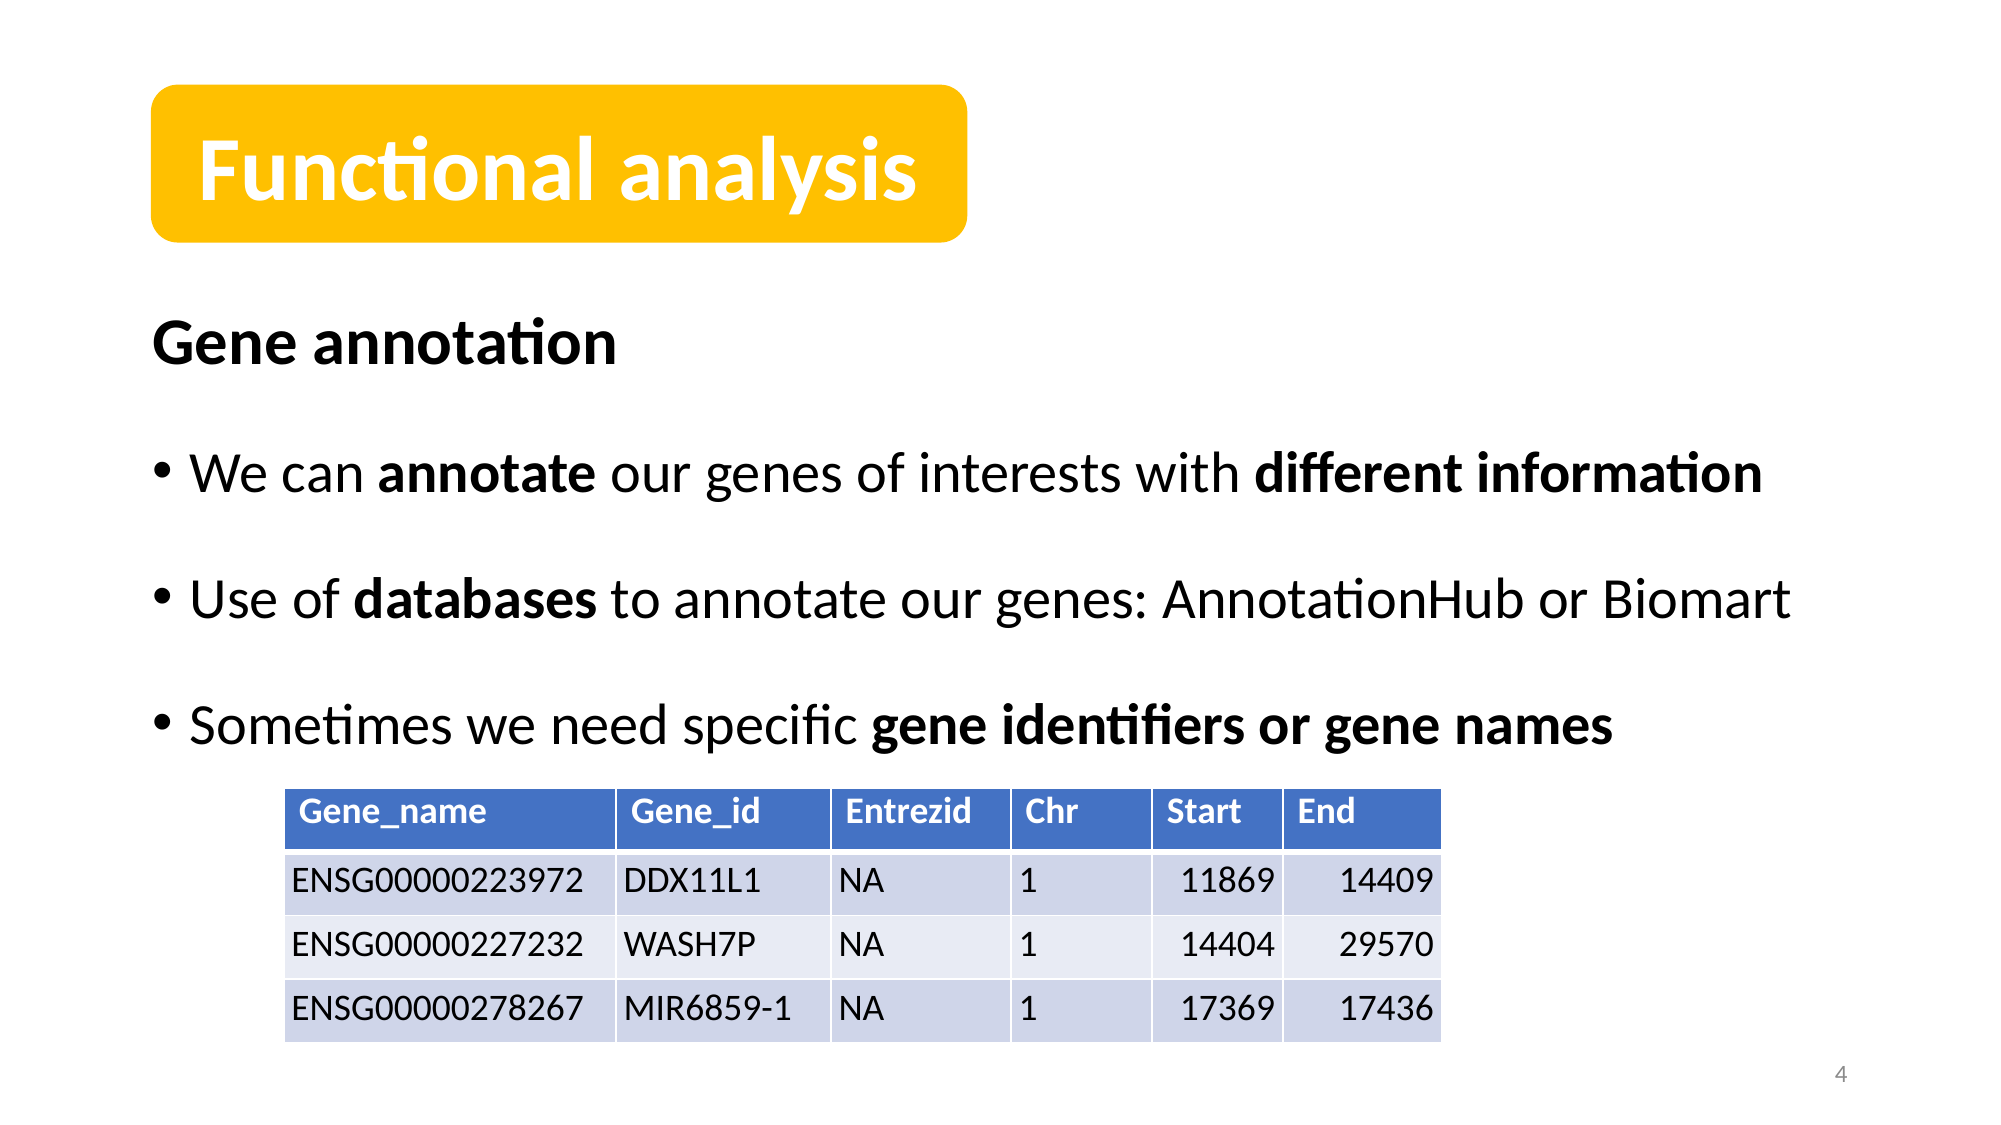

Functional analysis
Gene annotation
We can annotate our genes of interests with different information
Use of databases to annotate our genes: AnnotationHub or Biomart
Sometimes we need specific gene identifiers or gene names

| Gene\_name | Gene\_id | Entrezid | Chr | Start | End |
| --- | --- | --- | --- | --- | --- |
| ENSG00000223972 | DDX11L1 | NA | 1 | 11869 | 14409 |
| ENSG00000227232 | WASH7P | NA | 1 | 14404 | 29570 |
| ENSG00000278267 | MIR6859-1 | NA | 1 | 17369 | 17436 |
4